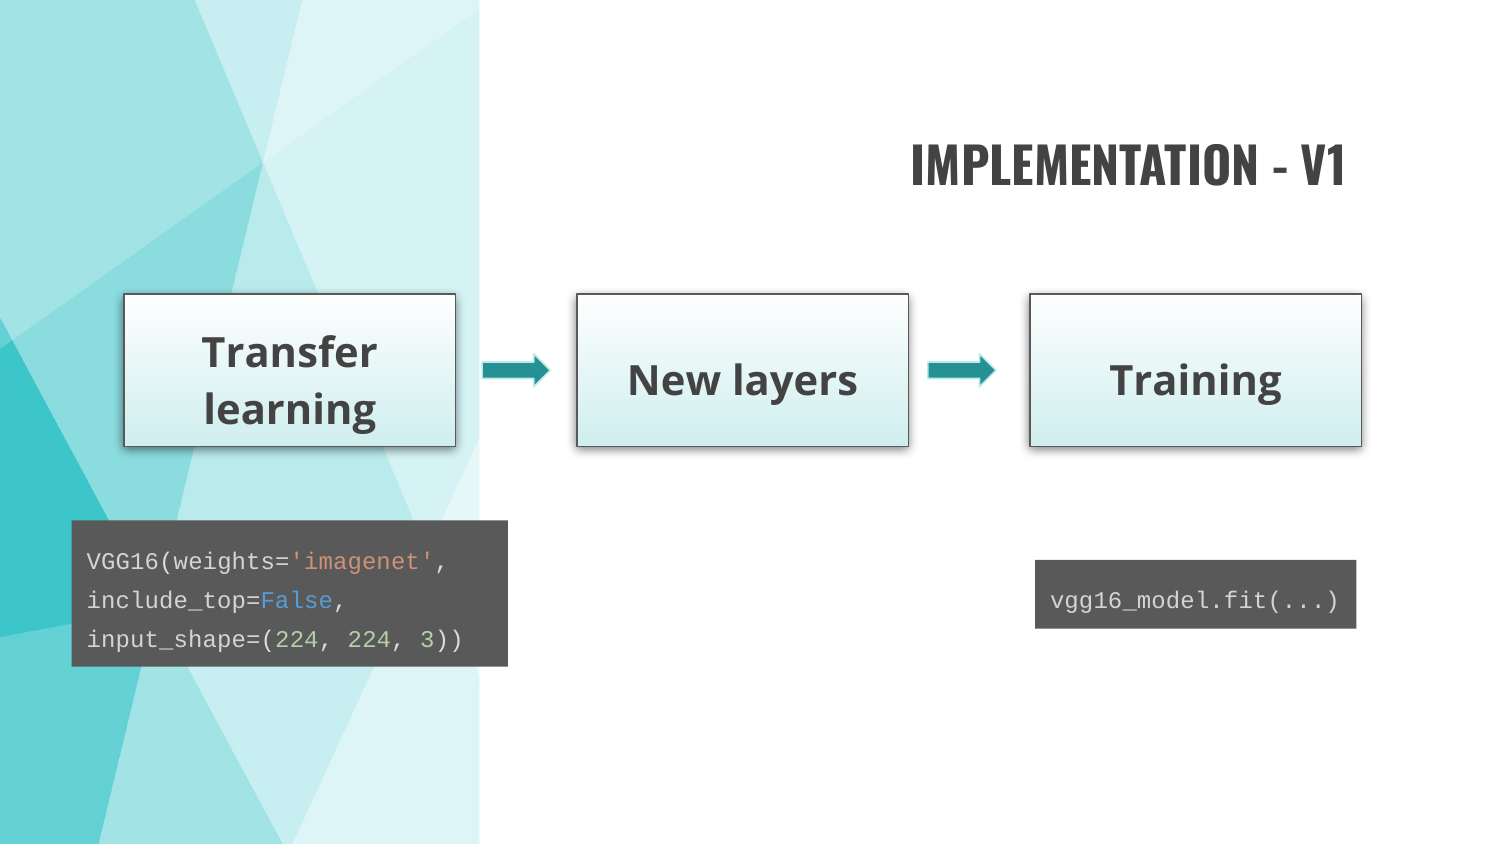

# IMPLEMENTATION - V1

Transfer learning
New layers
Training

VGG16(weights='imagenet', include_top=False, input_shape=(224, 224, 3))
vgg16_model.fit(...)